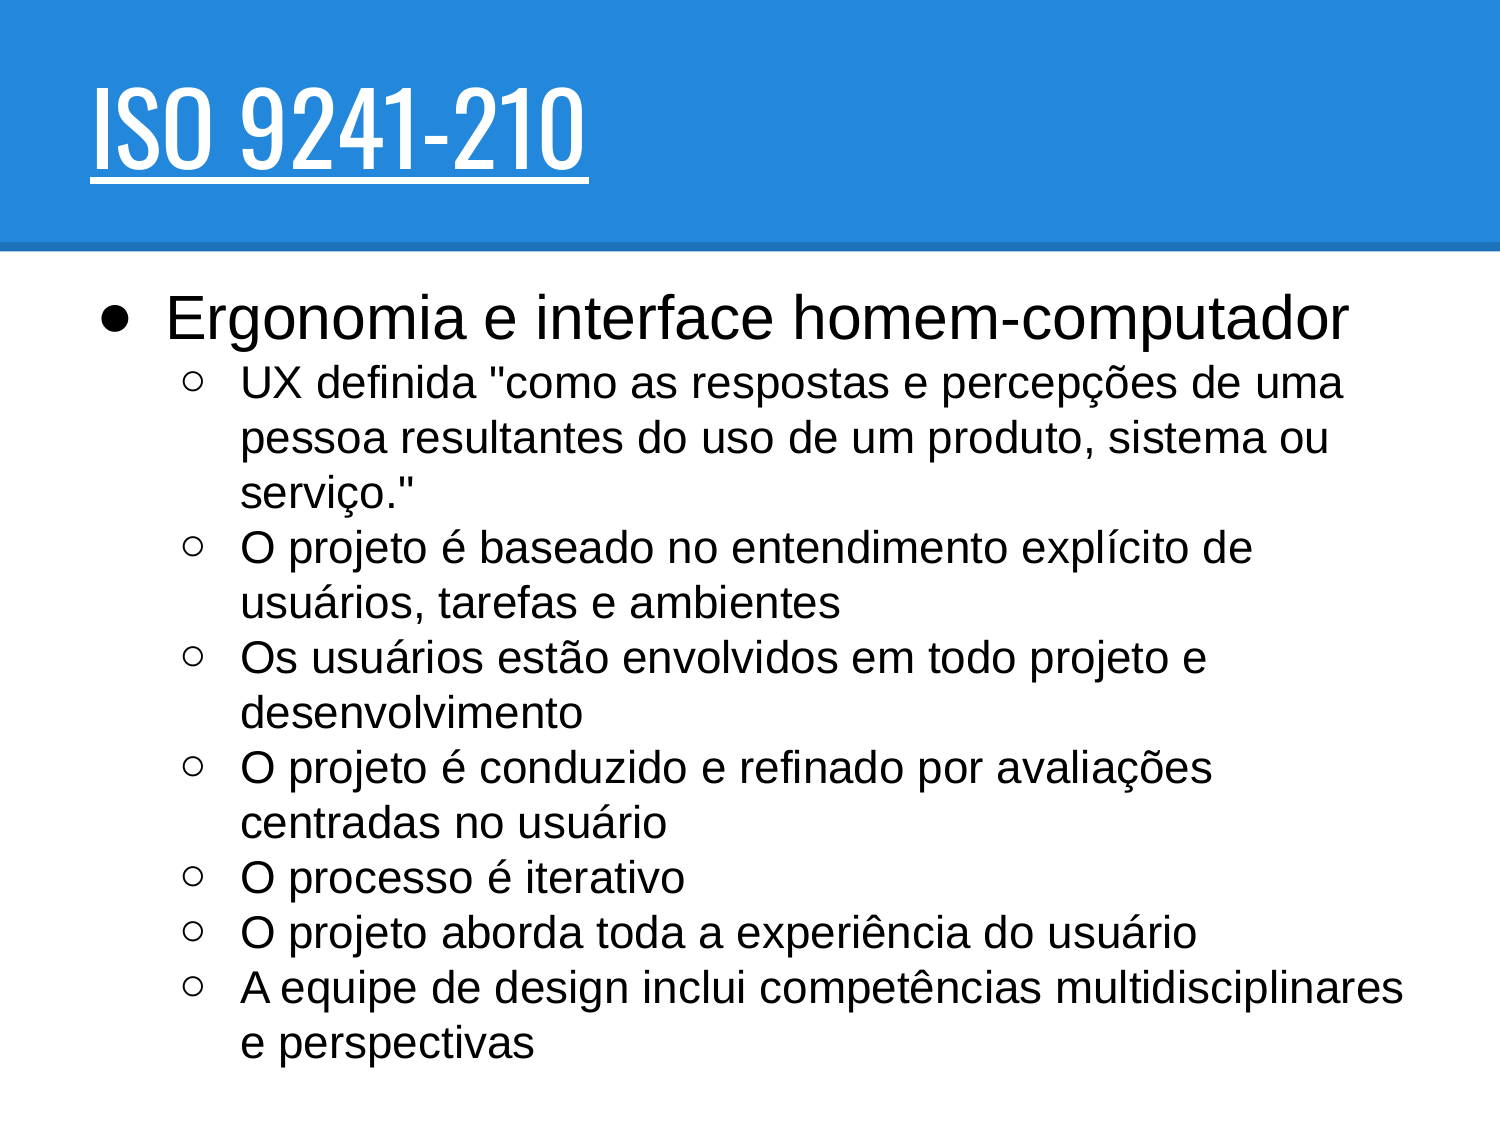

# ISO 9241-210
Ergonomia e interface homem-computador
UX definida "como as respostas e percepções de uma pessoa resultantes do uso de um produto, sistema ou serviço."
O projeto é baseado no entendimento explícito de usuários, tarefas e ambientes
Os usuários estão envolvidos em todo projeto e desenvolvimento
O projeto é conduzido e refinado por avaliações centradas no usuário
O processo é iterativo
O projeto aborda toda a experiência do usuário
A equipe de design inclui competências multidisciplinares e perspectivas